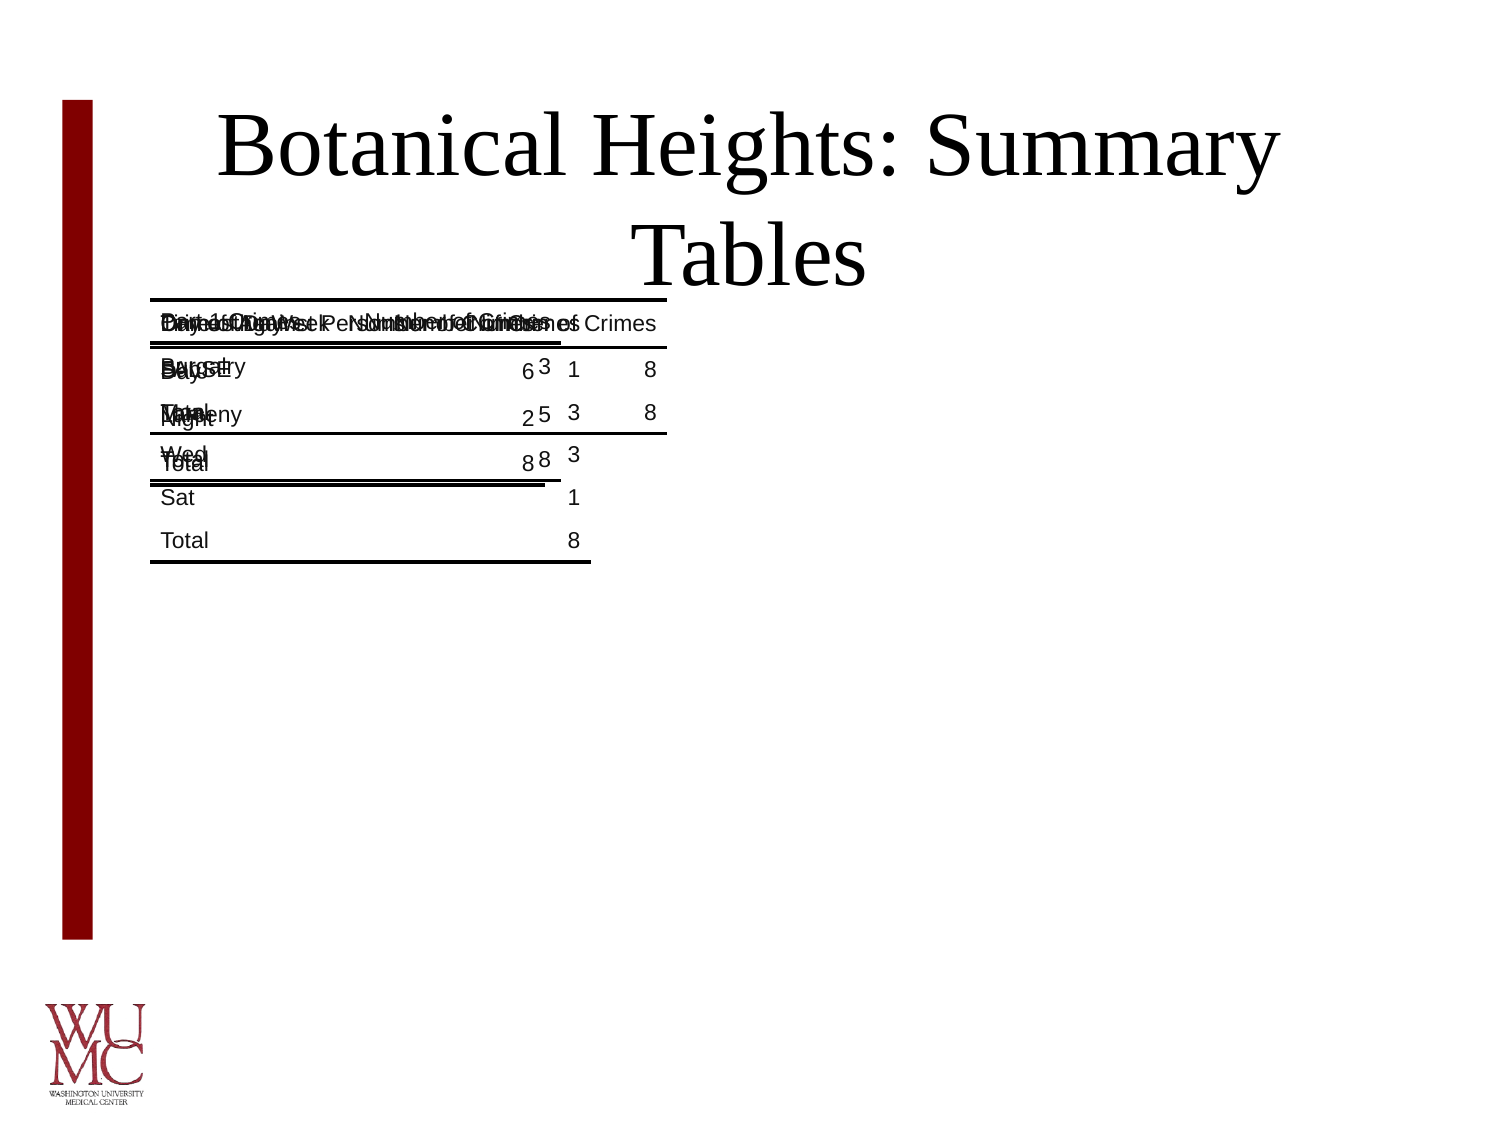

# Botanical Heights: Summary Tables
| Part 1 Crimes | Number of Crimes |
| --- | --- |
| Burgalry | 3 |
| Larceny | 5 |
| Total | 8 |
| Day of the Week | Number of Crimes |
| --- | --- |
| Sun | 1 |
| Mon | 3 |
| Wed | 3 |
| Sat | 1 |
| Total | 8 |
| Crimes Against Persons | Number of Crimes |
| --- | --- |
| FALSE | 8 |
| Total | 8 |
| Time of Day | Number of Crimes |
| --- | --- |
| Day | 6 |
| Night | 2 |
| Total | 8 |